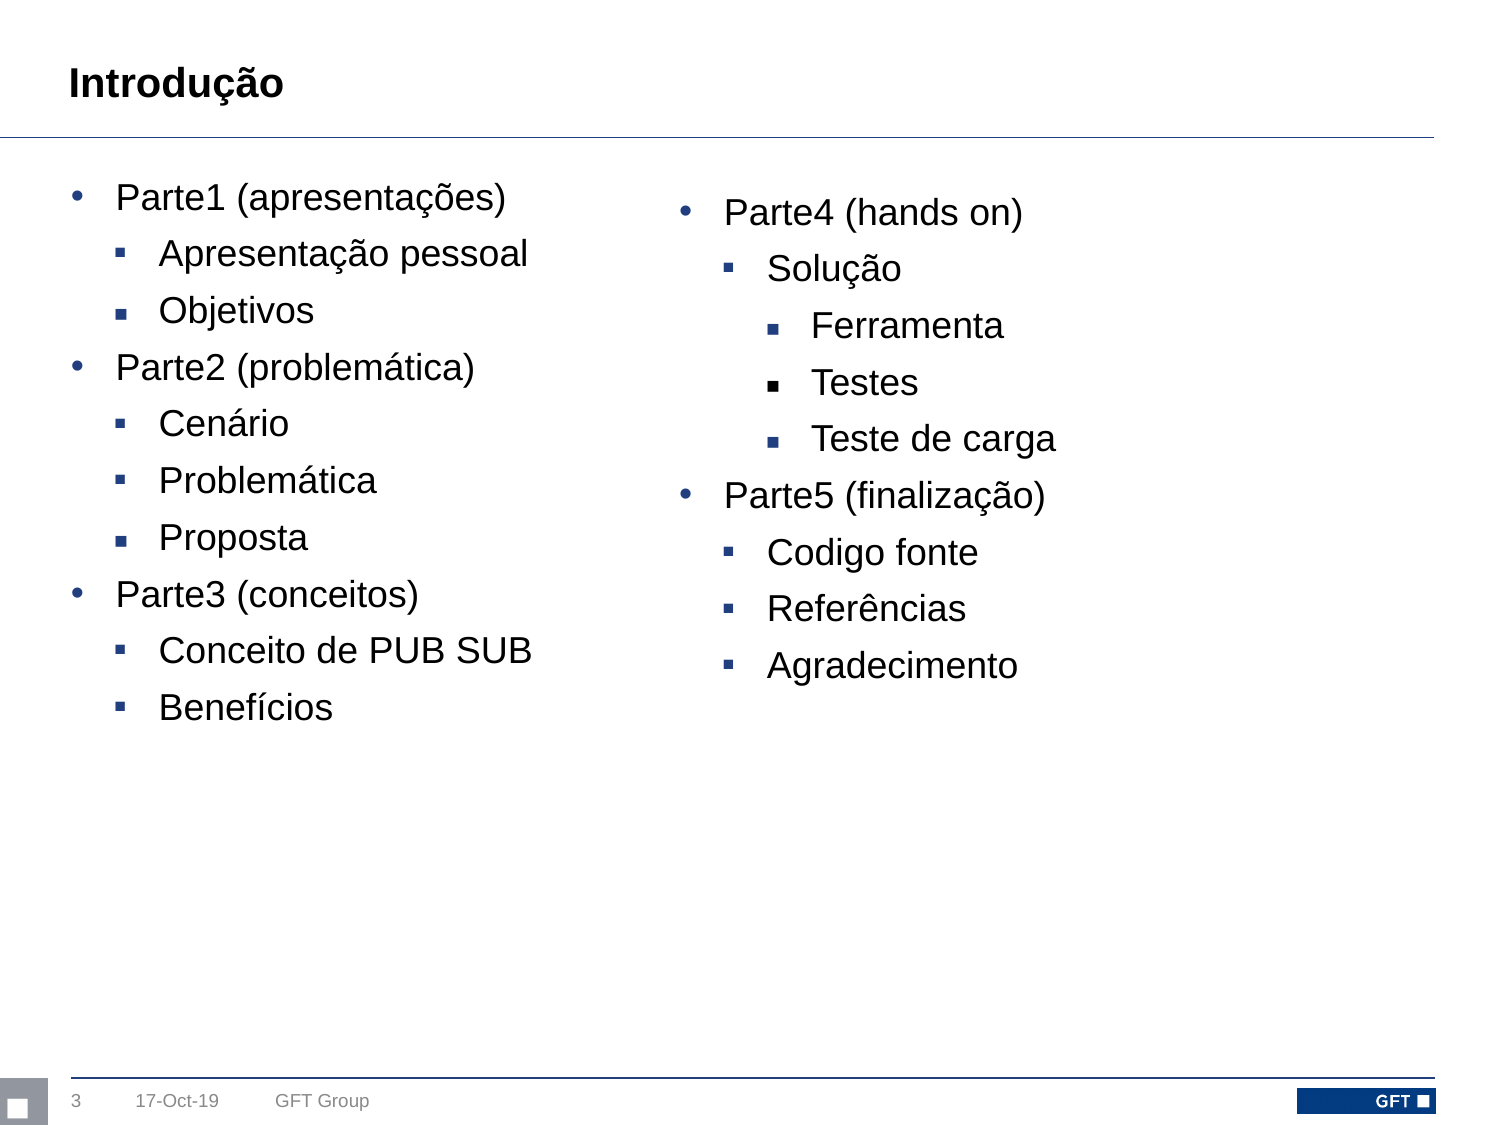

# Introdução
Parte1 (apresentações)
Apresentação pessoal
Objetivos
Parte2 (problemática)
Cenário
Problemática
Proposta
Parte3 (conceitos)
Conceito de PUB SUB
Benefícios

Parte4 (hands on)
Solução
Ferramenta
Testes
Teste de carga
Parte5 (finalização)
Codigo fonte
Referências
Agradecimento

3
17-Oct-19
GFT Group